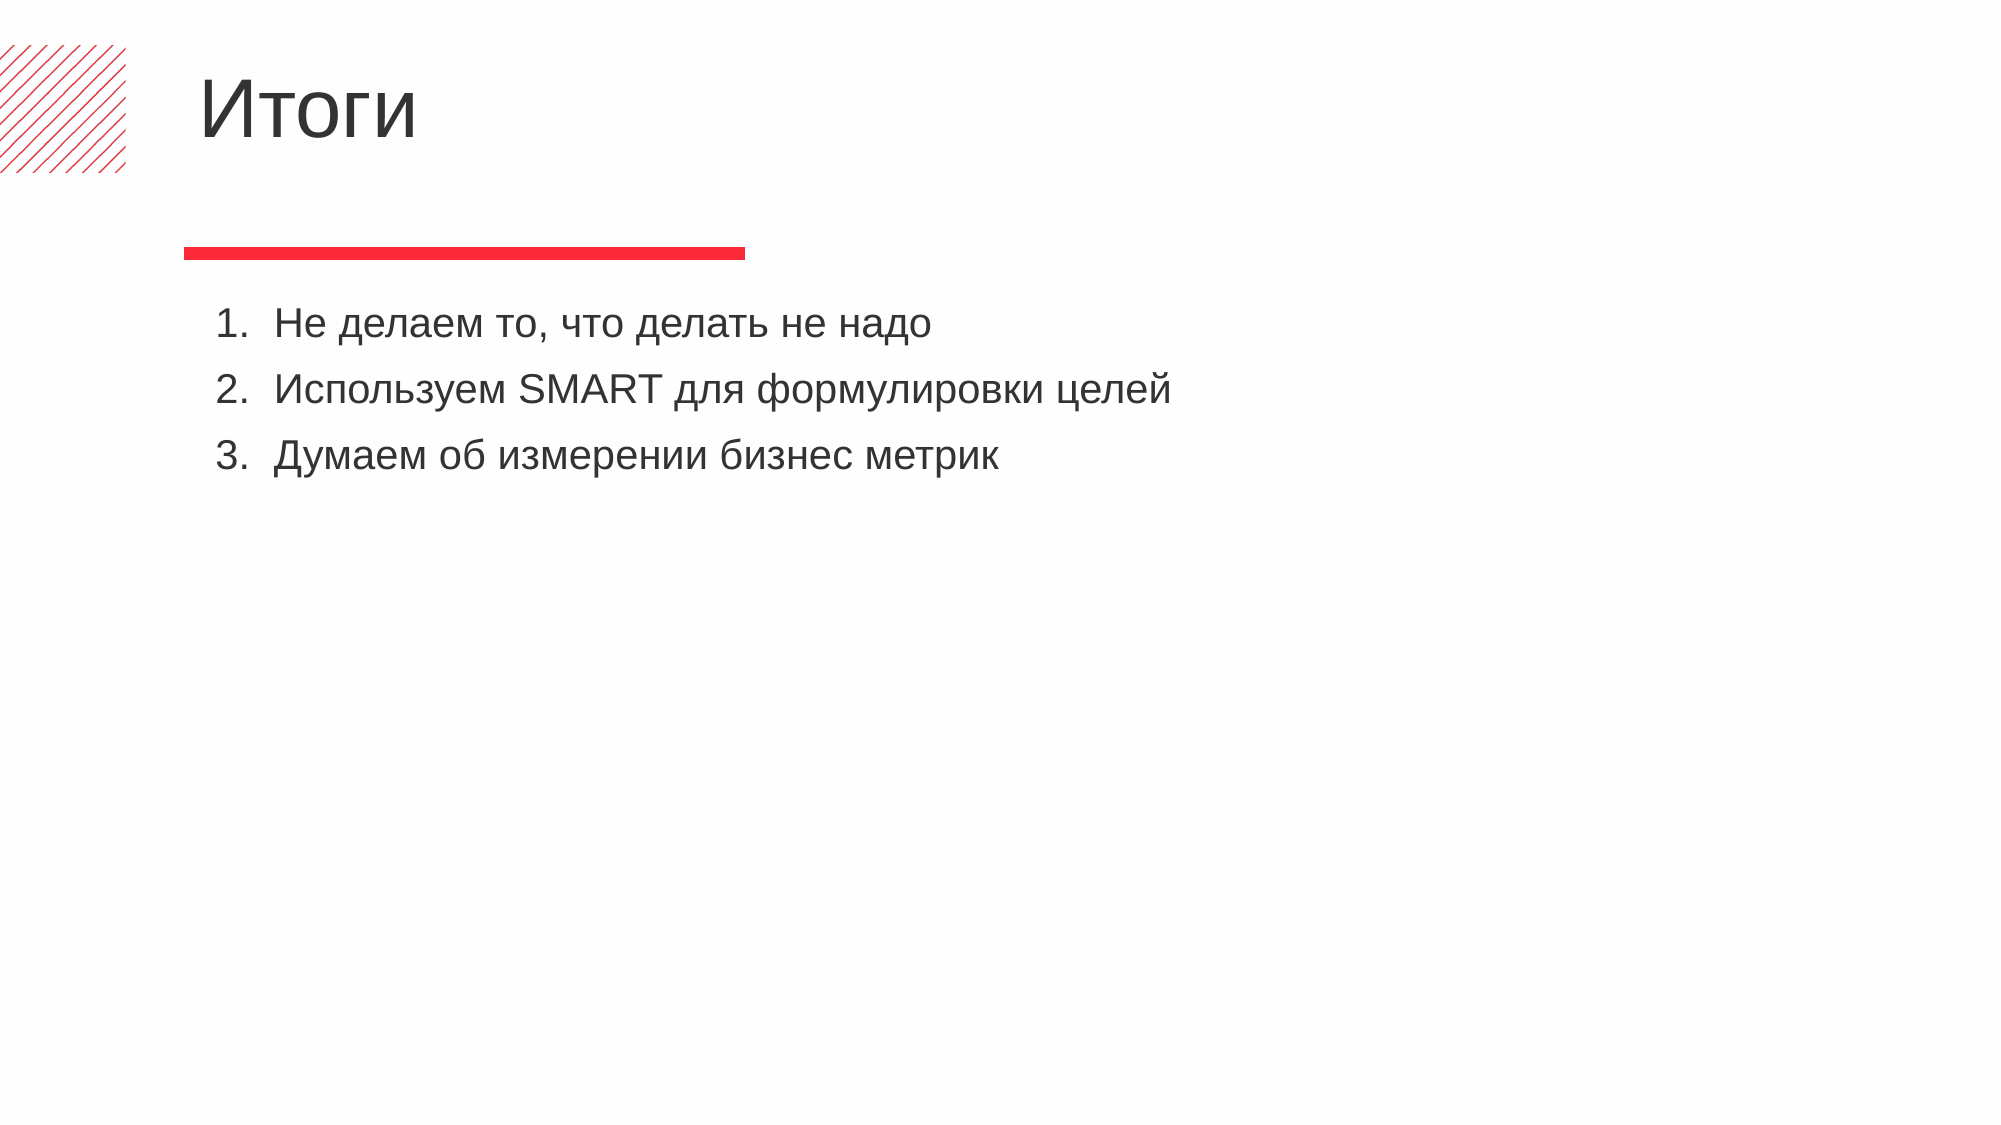

Итоги
Не делаем то, что делать не надо
Используем SMART для формулировки целей
Думаем об измерении бизнес метрик